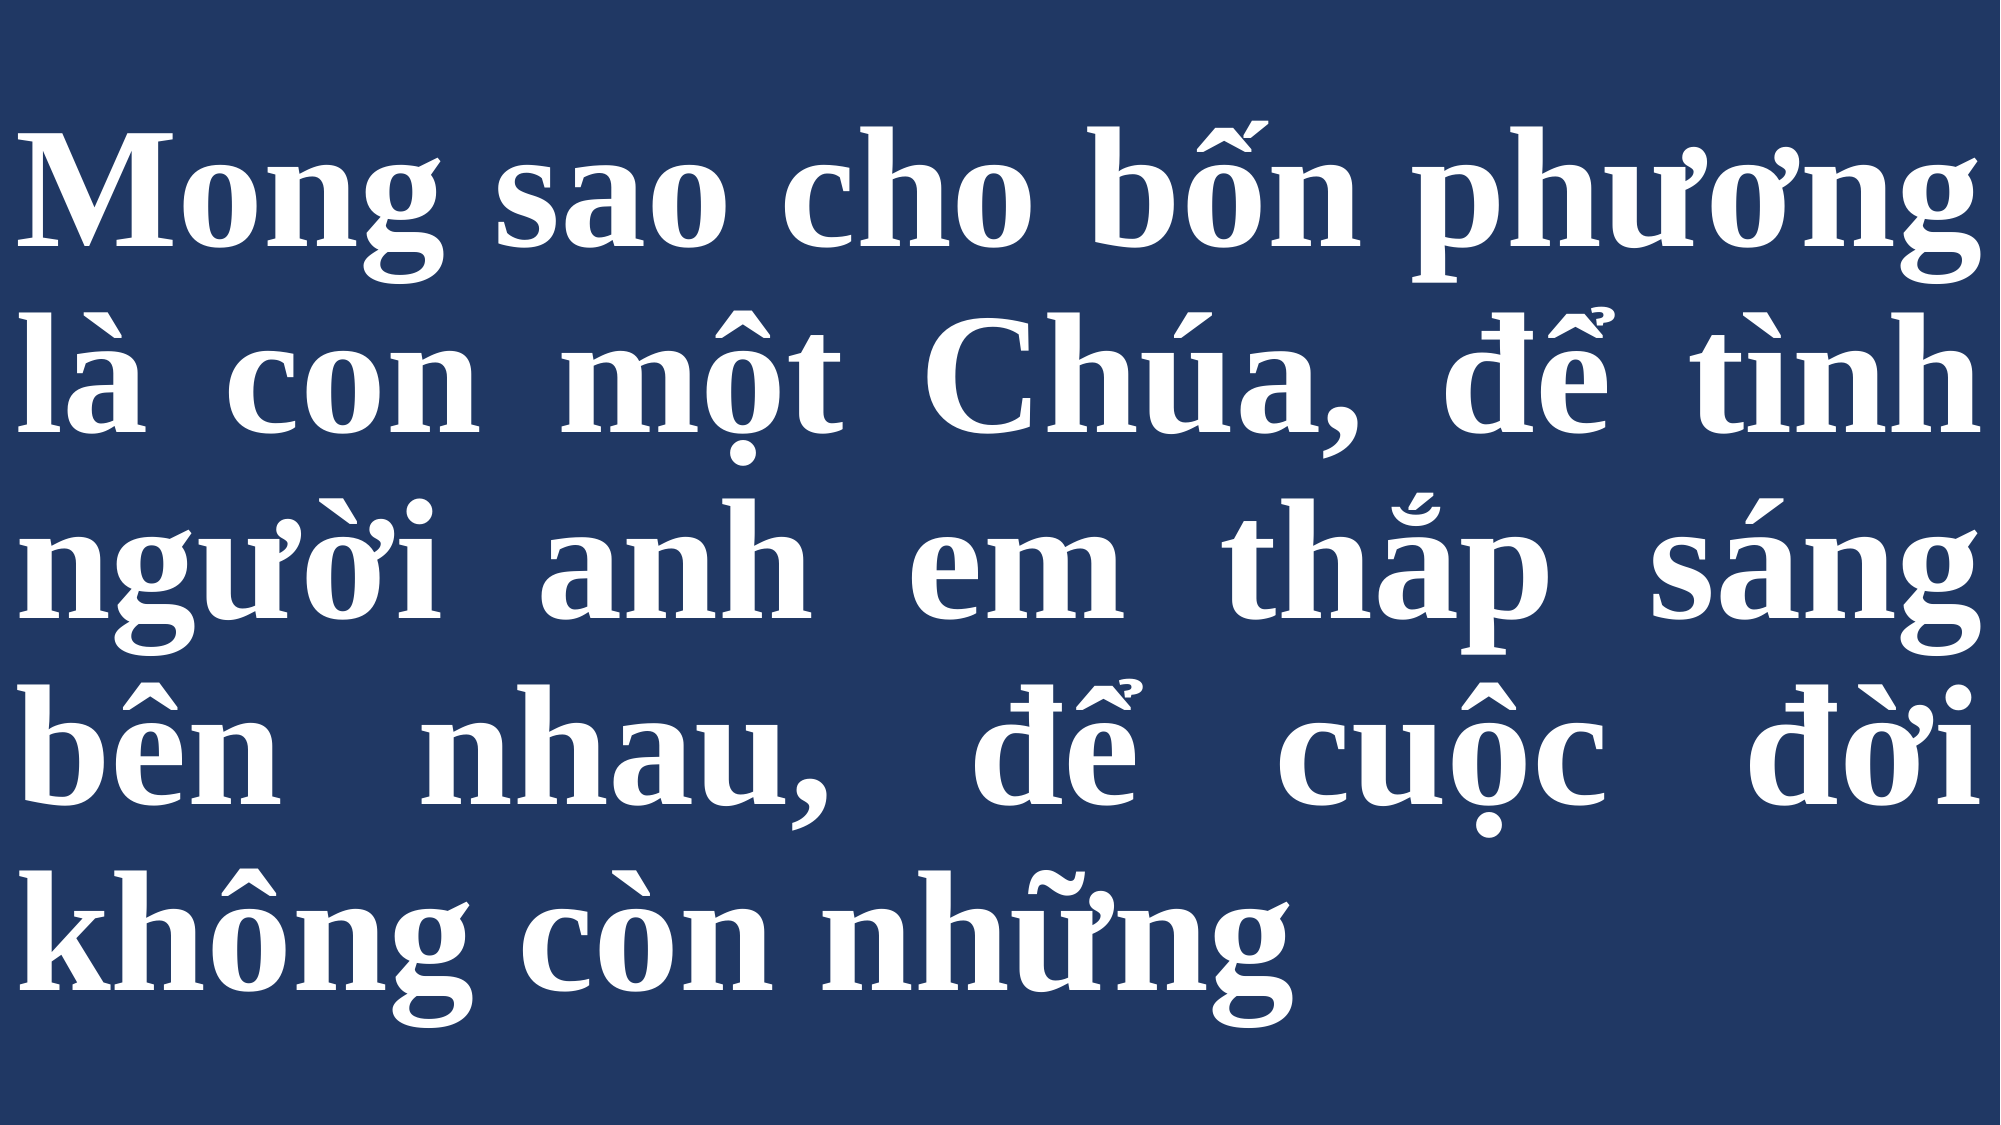

# Mong sao cho bốn phương là con một Chúa, để tình người anh em thắp sáng bên nhau, để cuộc đời không còn những